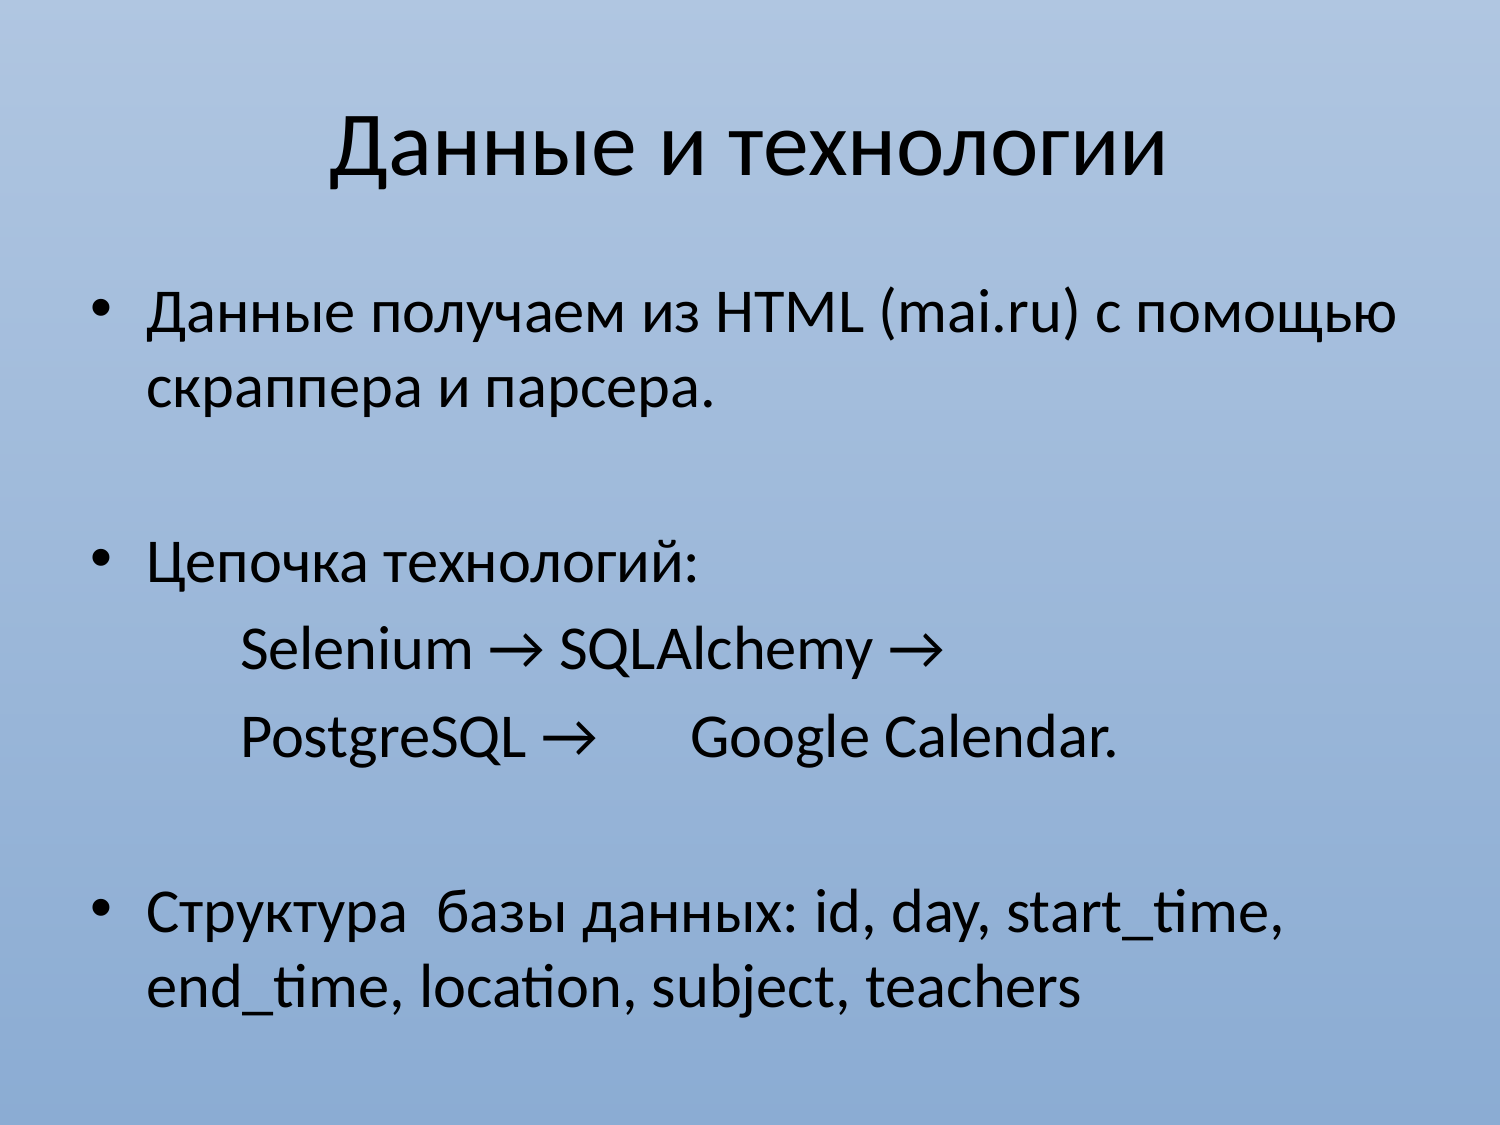

# Данные и технологии
Данные получаем из HTML (mai.ru) с помощью скраппера и парсера.

Цепочка технологий:
	Selenium → SQLAlchemy →
	PostgreSQL → 	Google Calendar.

Структура  базы данных: id, day, start_time, end_time, location, subject, teachers